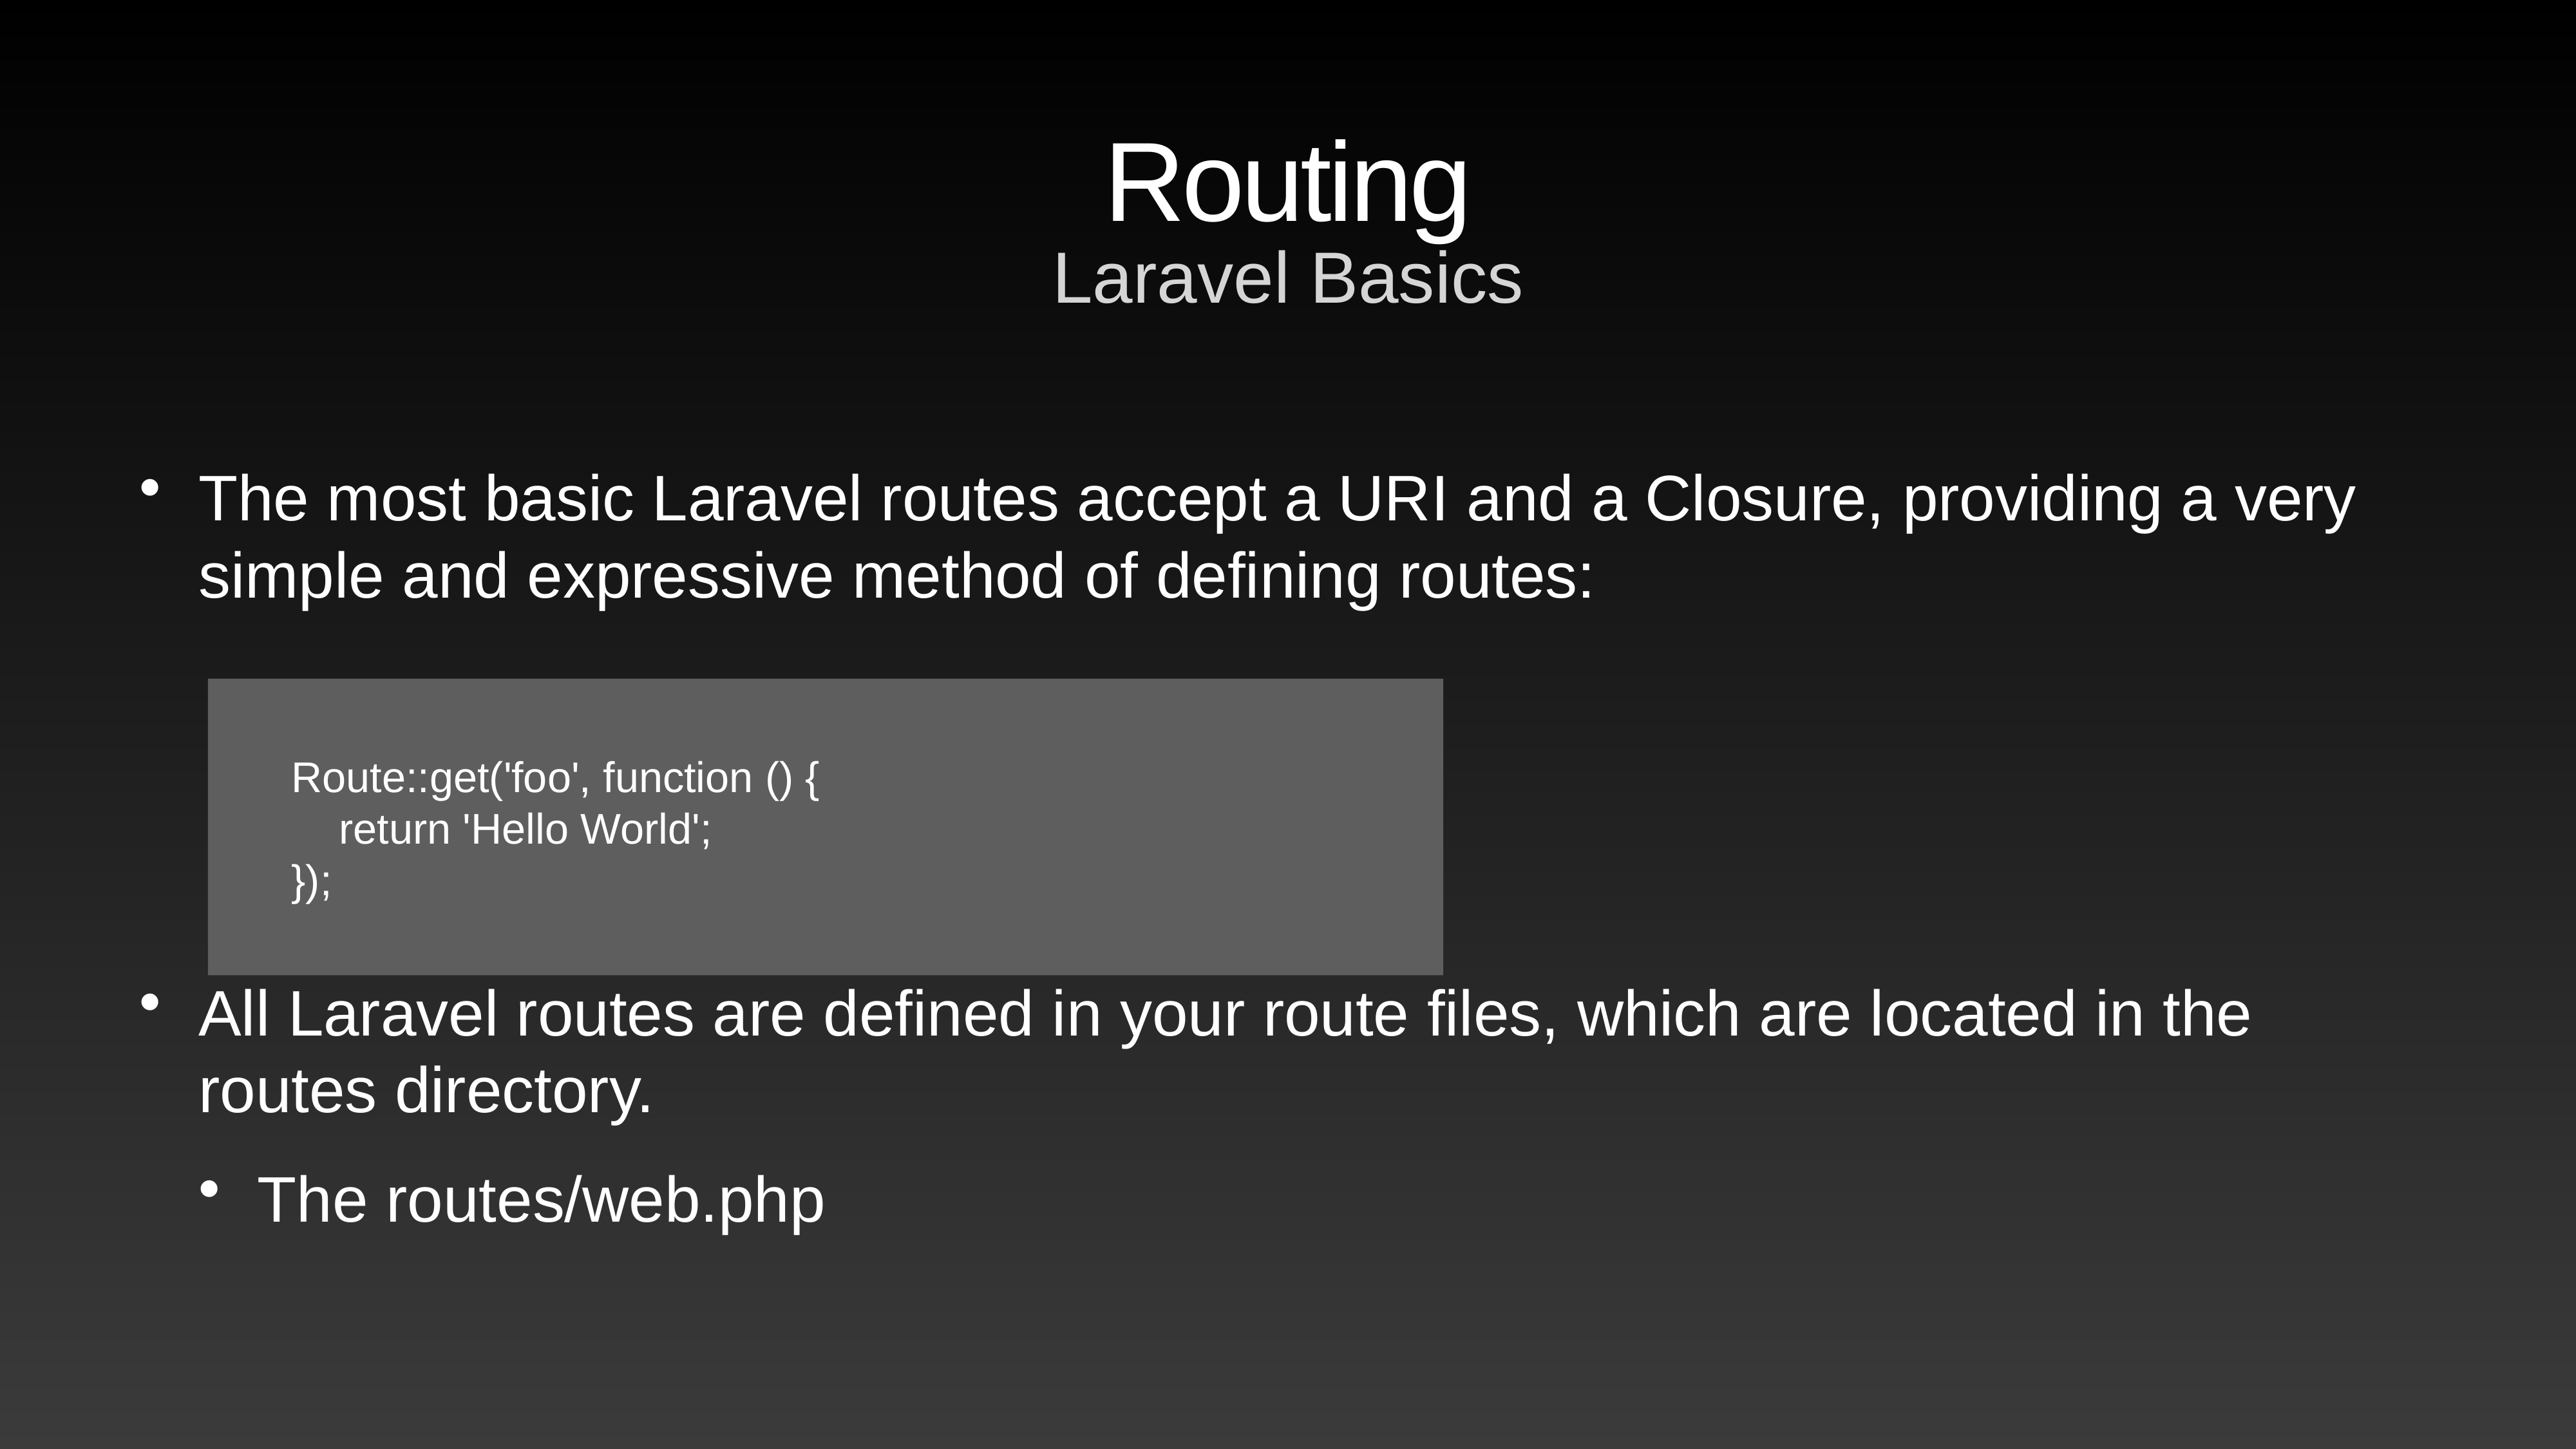

# Routing
Laravel Basics
The most basic Laravel routes accept a URI and a Closure, providing a very simple and expressive method of defining routes:

All Laravel routes are defined in your route files, which are located in the routes directory.
The routes/web.php

Route::get('foo', function () {
    return 'Hello World';
});